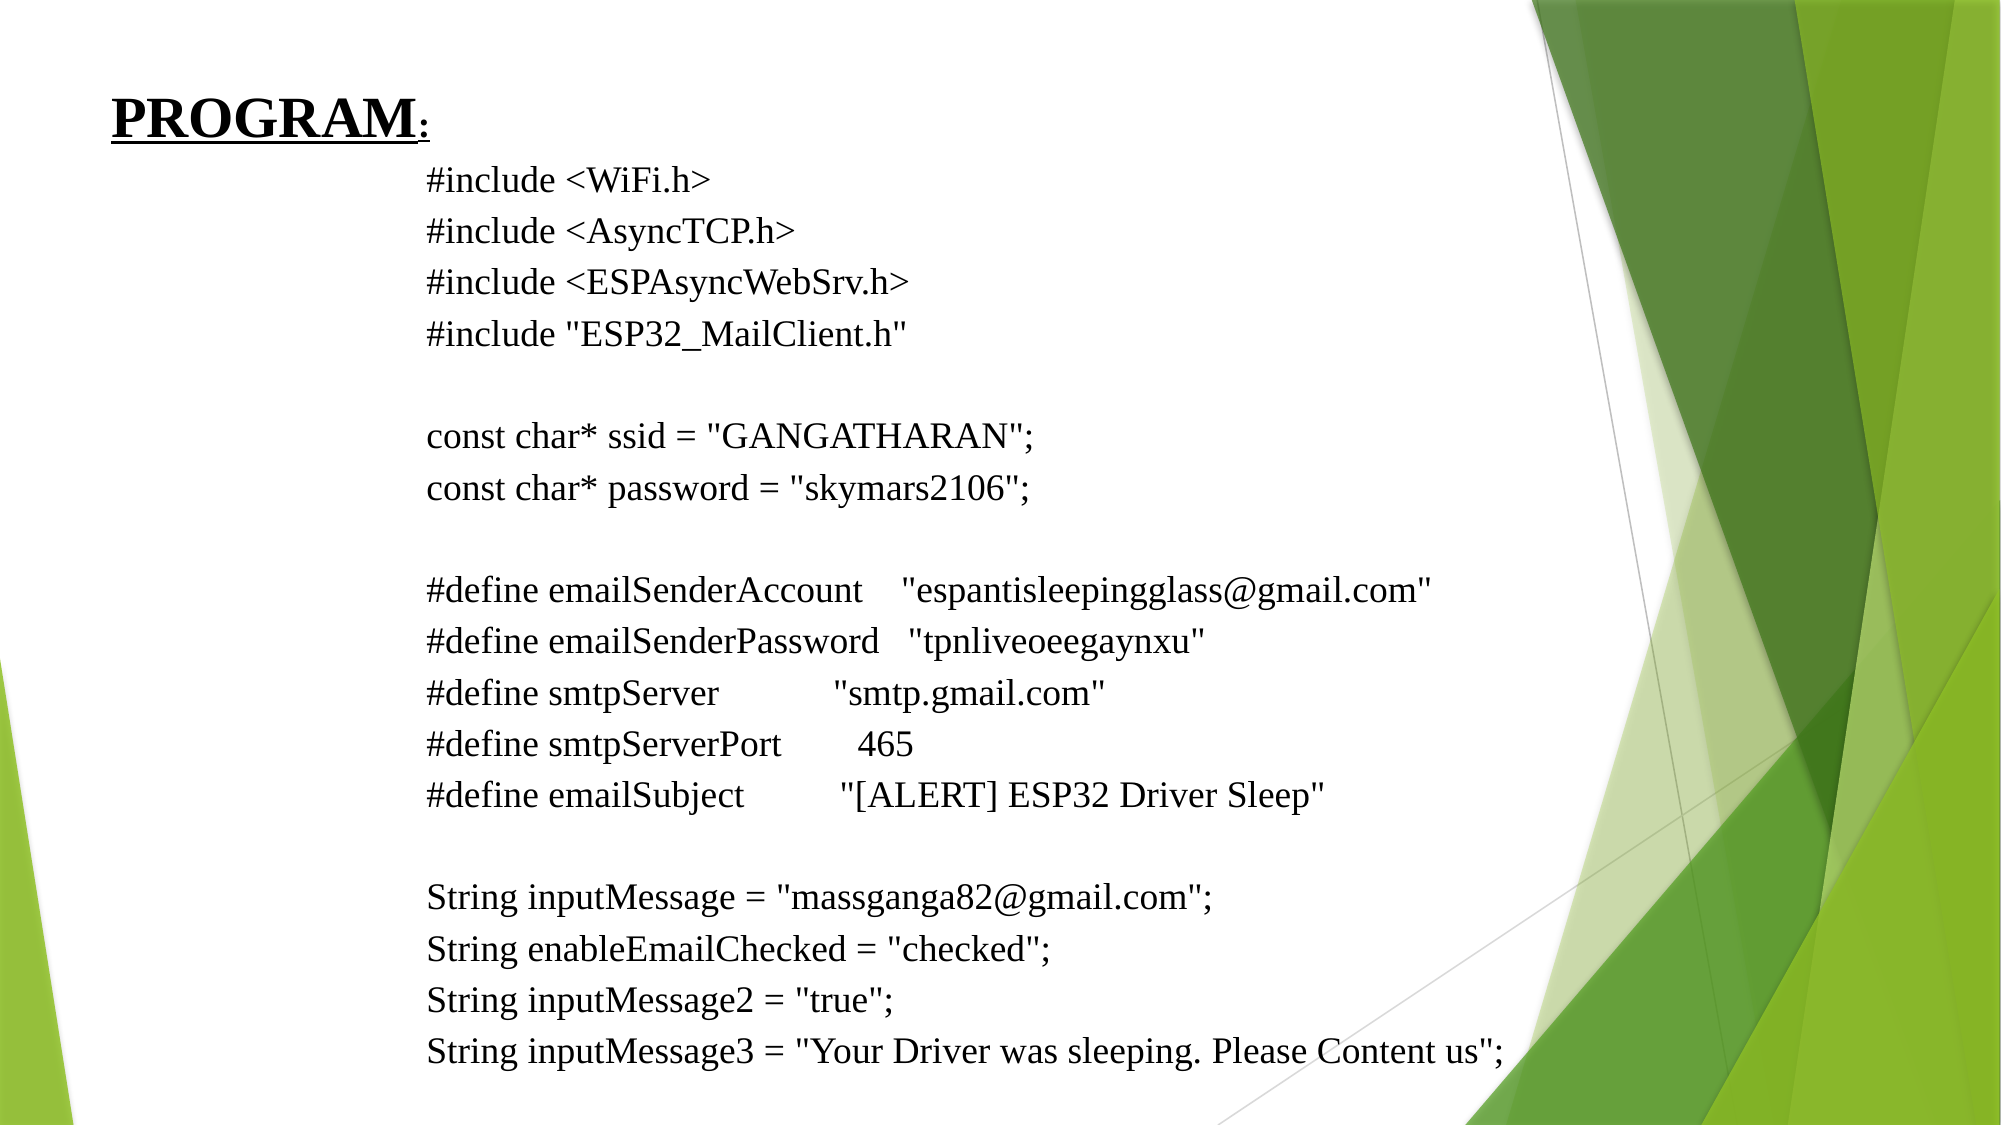

PROGRAM:
#include <WiFi.h>
#include <AsyncTCP.h>
#include <ESPAsyncWebSrv.h>
#include "ESP32_MailClient.h"

const char* ssid = "GANGATHARAN";
const char* password = "skymars2106";

#define emailSenderAccount    "espantisleepingglass@gmail.com"
#define emailSenderPassword   "tpnliveoeegaynxu"
#define smtpServer            "smtp.gmail.com"
#define smtpServerPort        465
#define emailSubject          "[ALERT] ESP32 Driver Sleep"

String inputMessage = "massganga82@gmail.com";
String enableEmailChecked = "checked";
String inputMessage2 = "true";
String inputMessage3 = "Your Driver was sleeping. Please Content us";